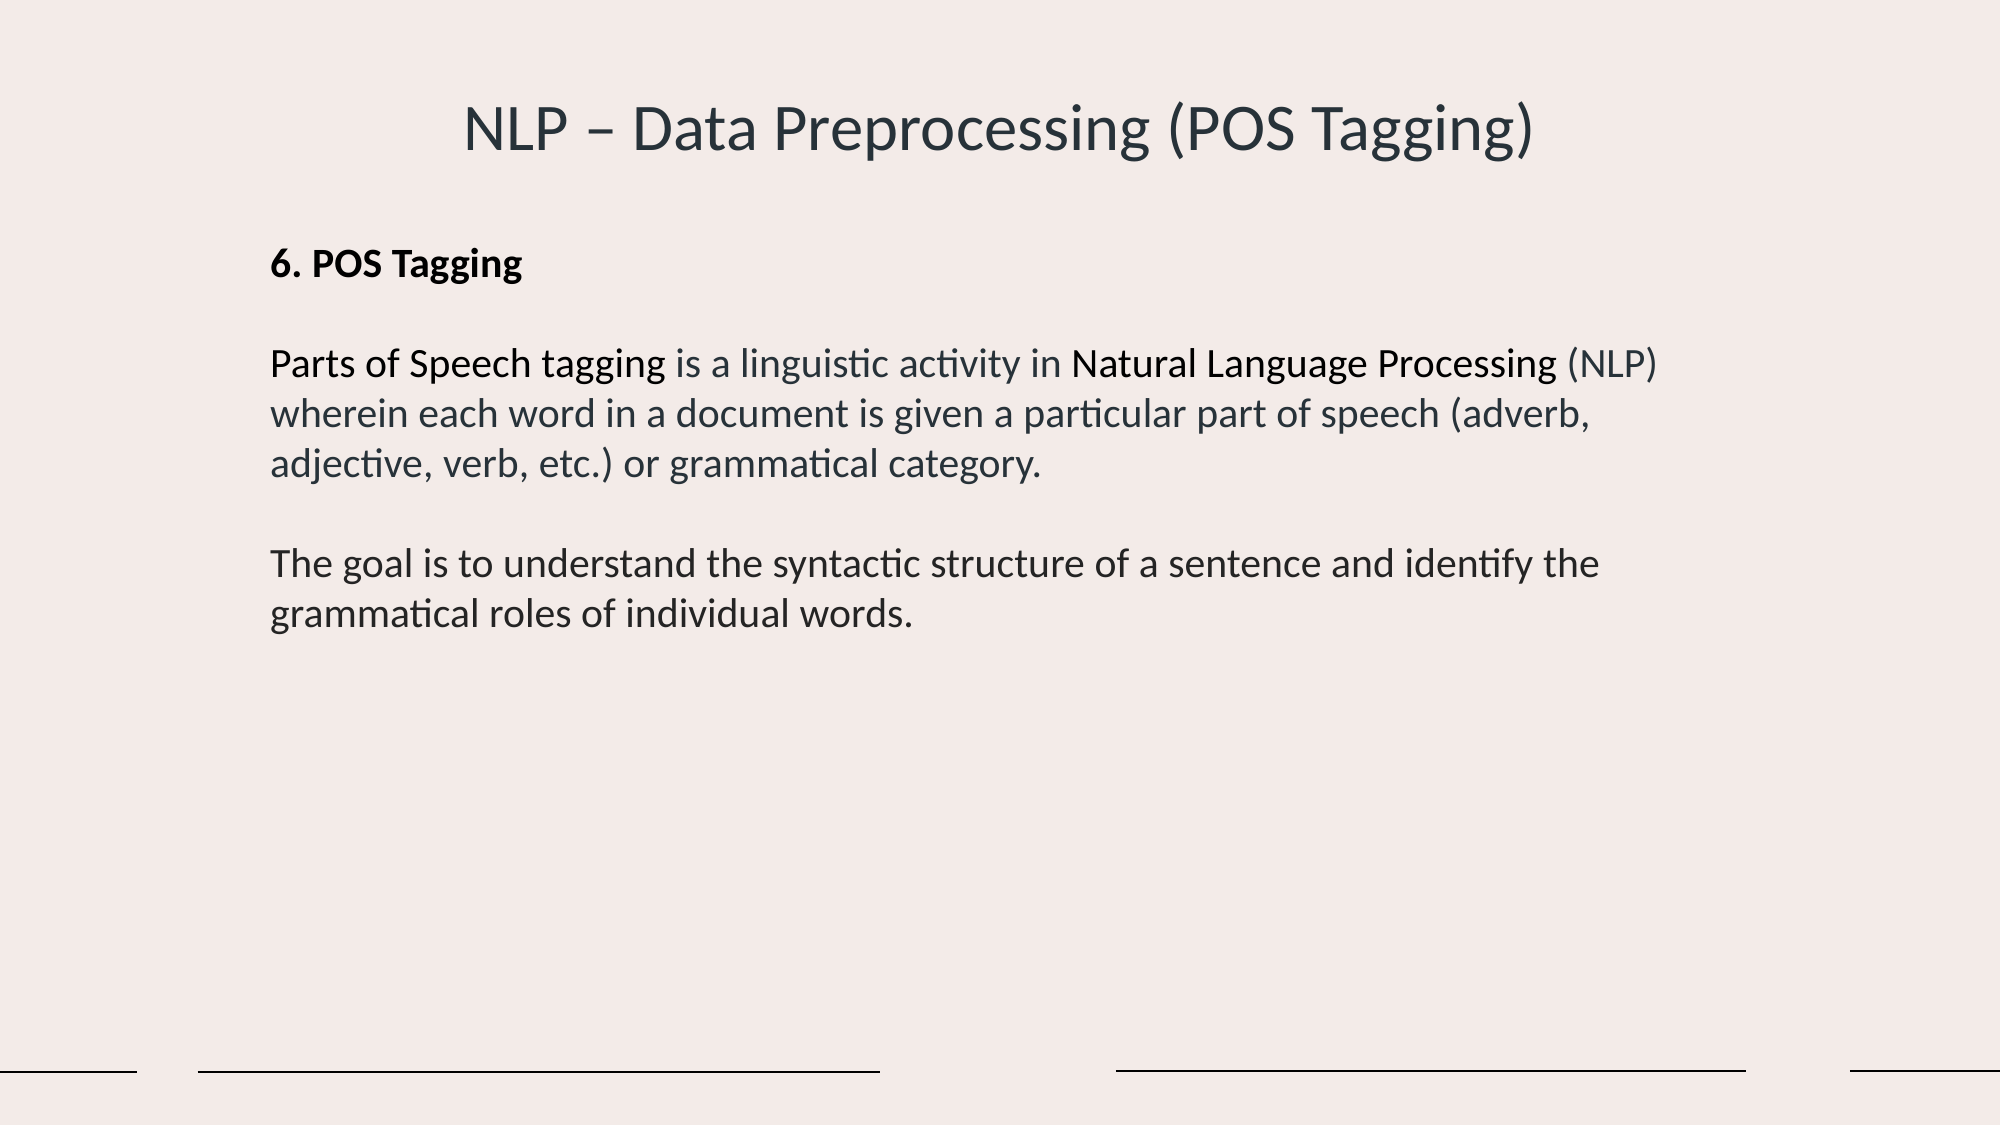

NLP – Data Preprocessing (POS Tagging)
6. POS Tagging

Parts of Speech tagging is a linguistic activity in Natural Language Processing (NLP) wherein each word in a document is given a particular part of speech (adverb, adjective, verb, etc.) or grammatical category.

The goal is to understand the syntactic structure of a sentence and identify the grammatical roles of individual words.